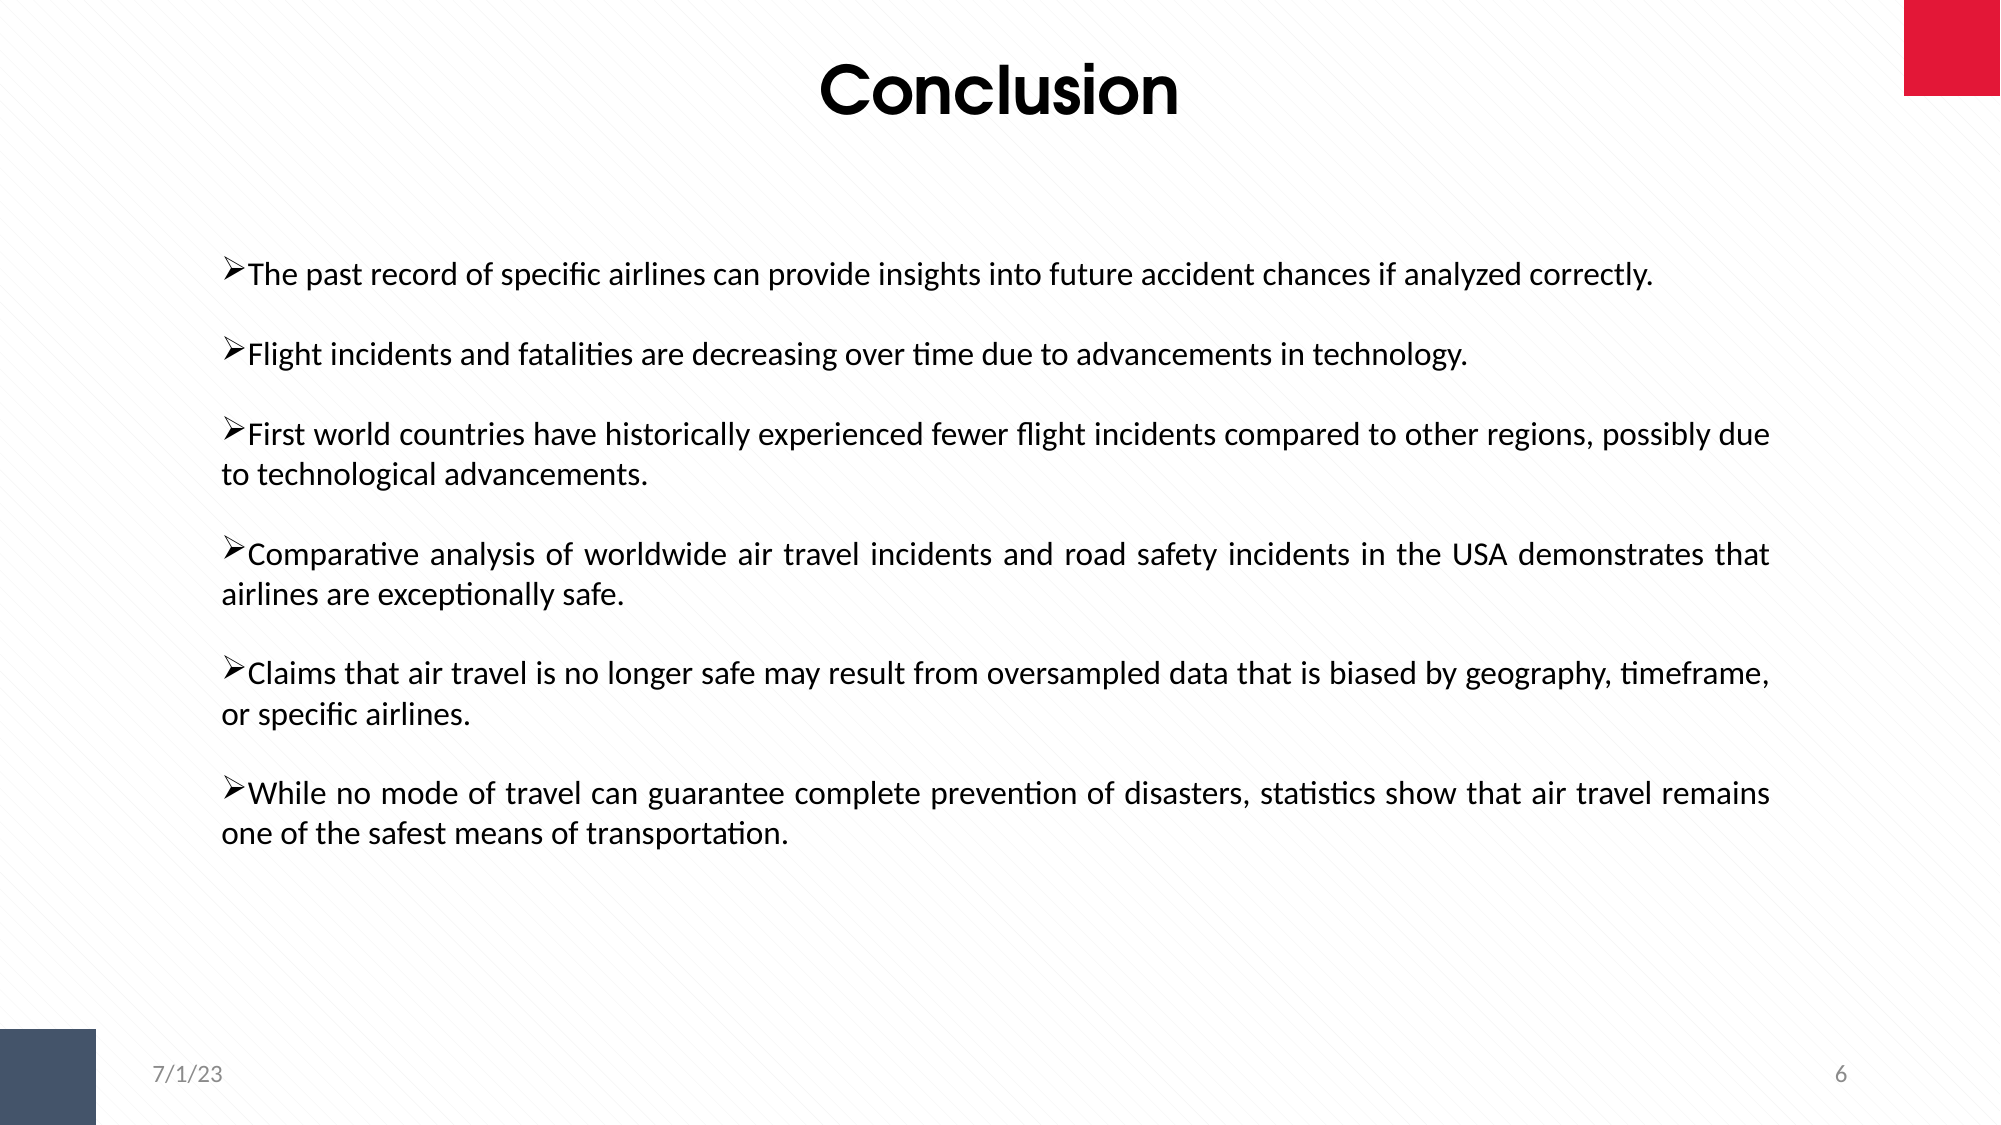

Conclusion
The past record of specific airlines can provide insights into future accident chances if analyzed correctly.

Flight incidents and fatalities are decreasing over time due to advancements in technology.

First world countries have historically experienced fewer flight incidents compared to other regions, possibly due to technological advancements.

Comparative analysis of worldwide air travel incidents and road safety incidents in the USA demonstrates that airlines are exceptionally safe.

Claims that air travel is no longer safe may result from oversampled data that is biased by geography, timeframe, or specific airlines.

While no mode of travel can guarantee complete prevention of disasters, statistics show that air travel remains one of the safest means of transportation.

7/1/23
6